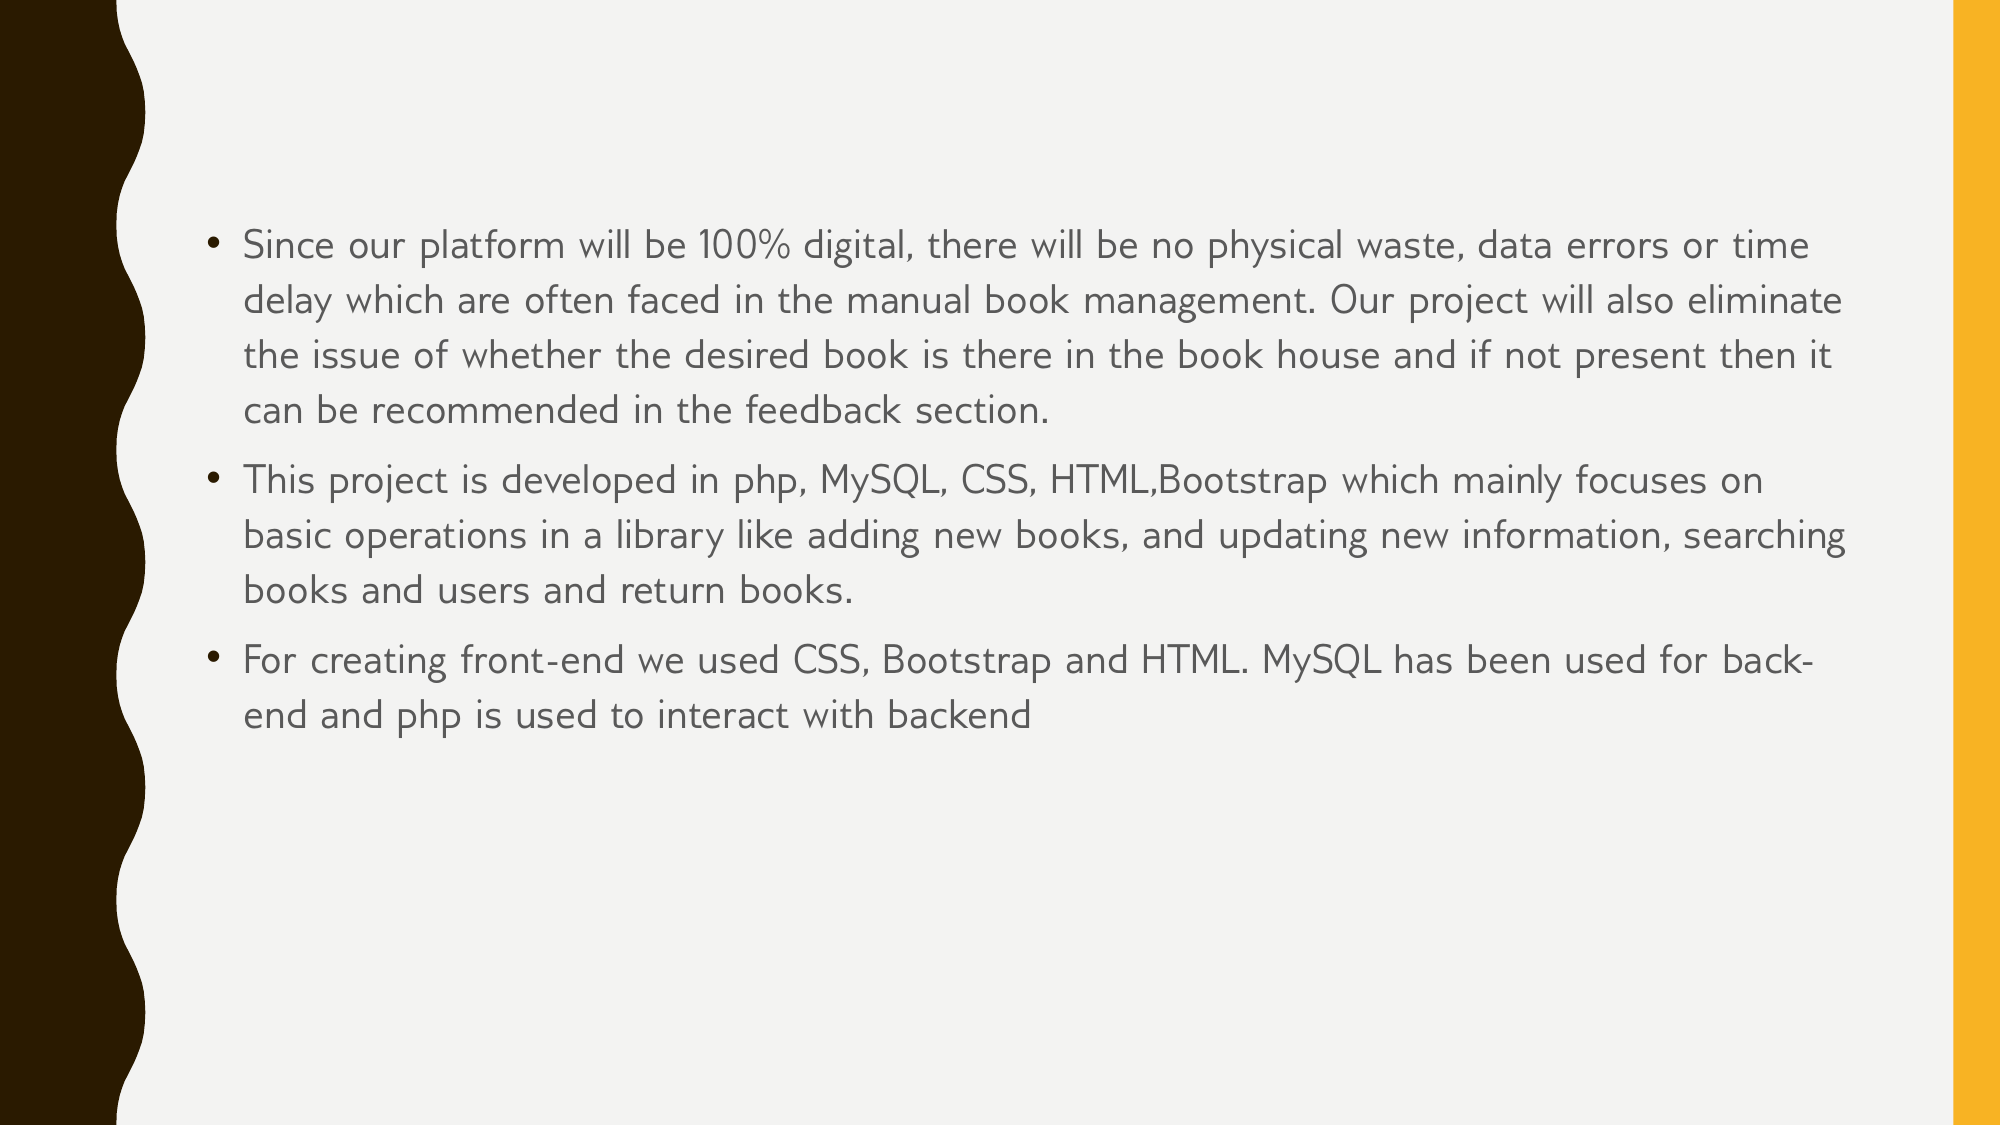

#
Since our platform will be 100% digital, there will be no physical waste, data errors or time delay which are often faced in the manual book management. Our project will also eliminate the issue of whether the desired book is there in the book house and if not present then it can be recommended in the feedback section.
This project is developed in php, MySQL, CSS, HTML,Bootstrap which mainly focuses on basic operations in a library like adding new books, and updating new information, searching books and users and return books.
For creating front-end we used CSS, Bootstrap and HTML. MySQL has been used for back-end and php is used to interact with backend